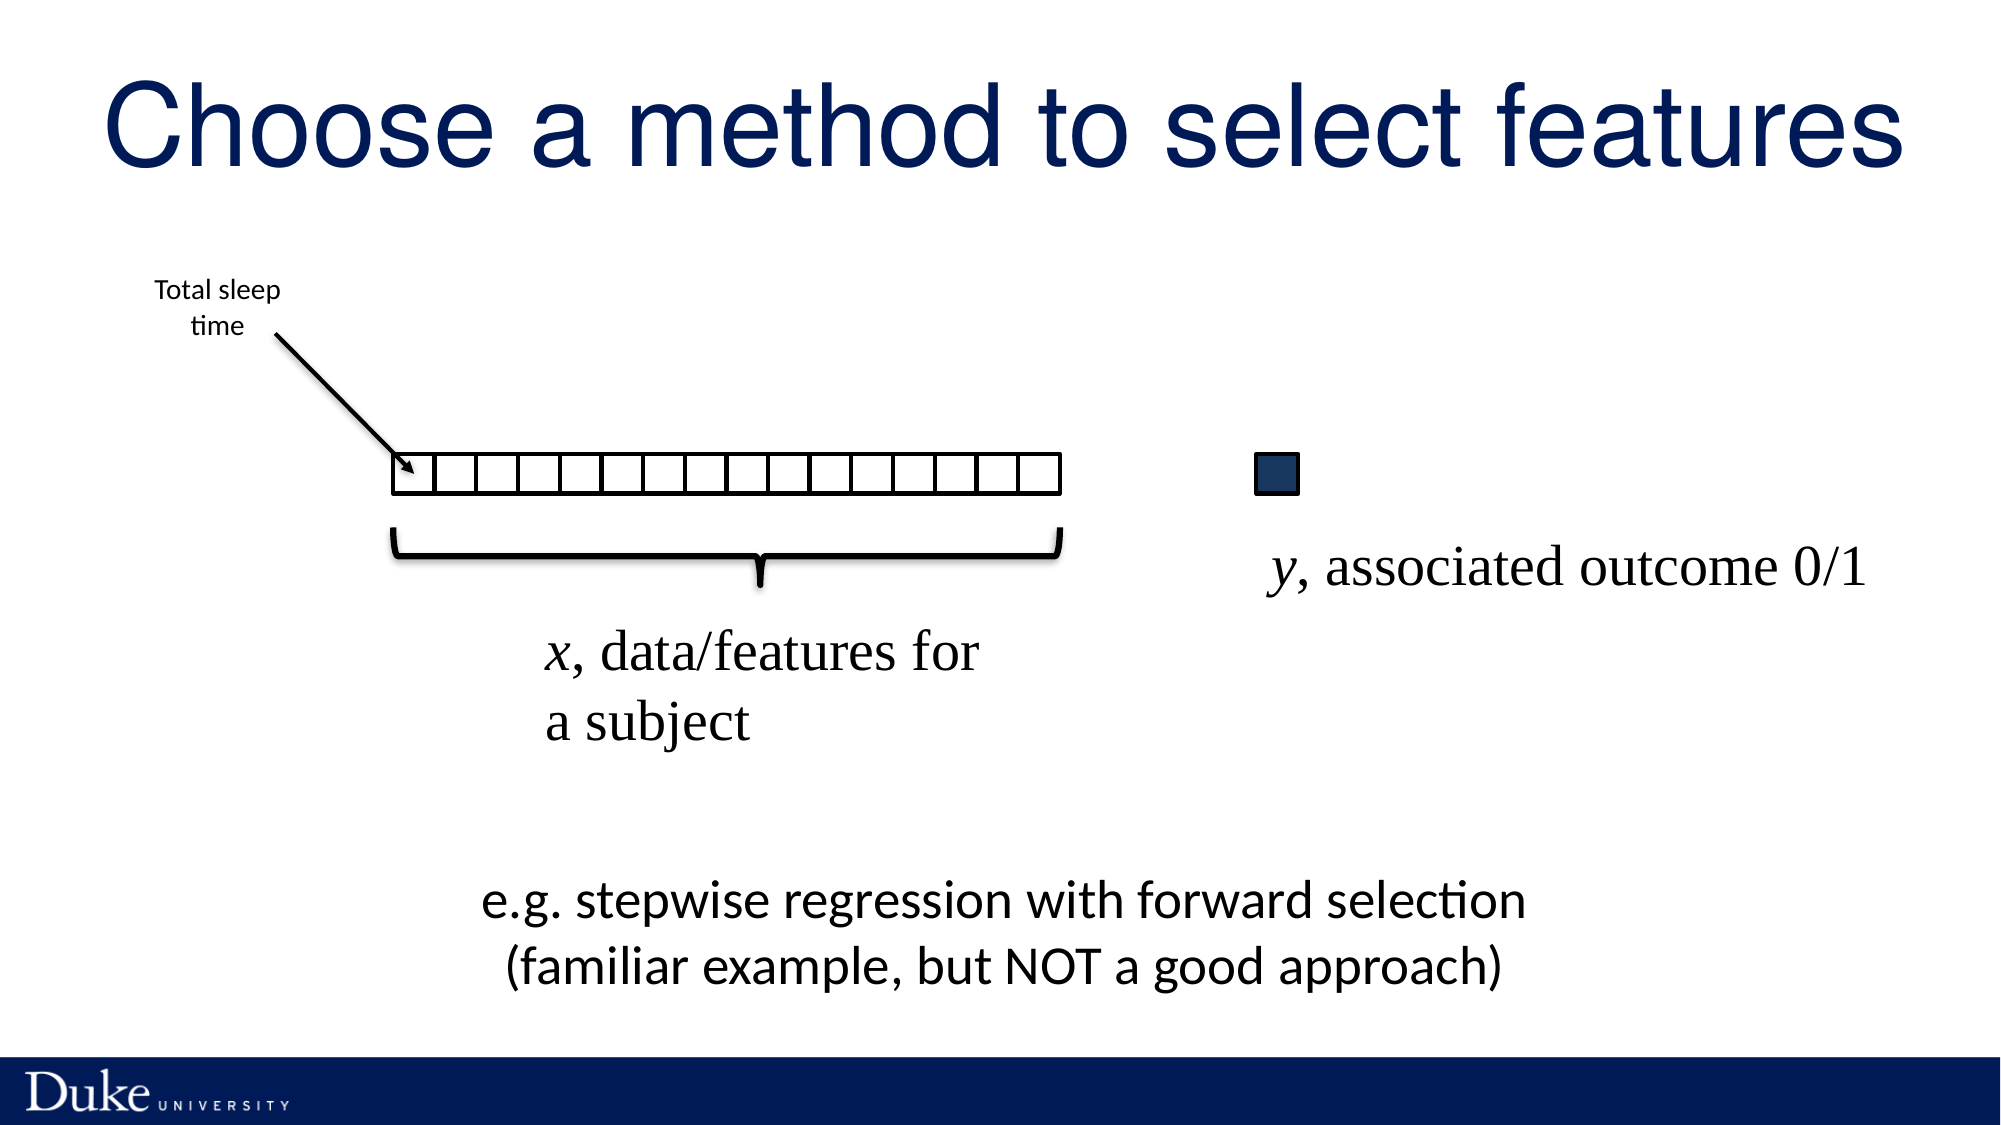

# Choose a method to select features

Total sleep time

y, associated outcome 0/1
x, data/features for a subject
e.g. stepwise regression with forward selection
(familiar example, but NOT a good approach)